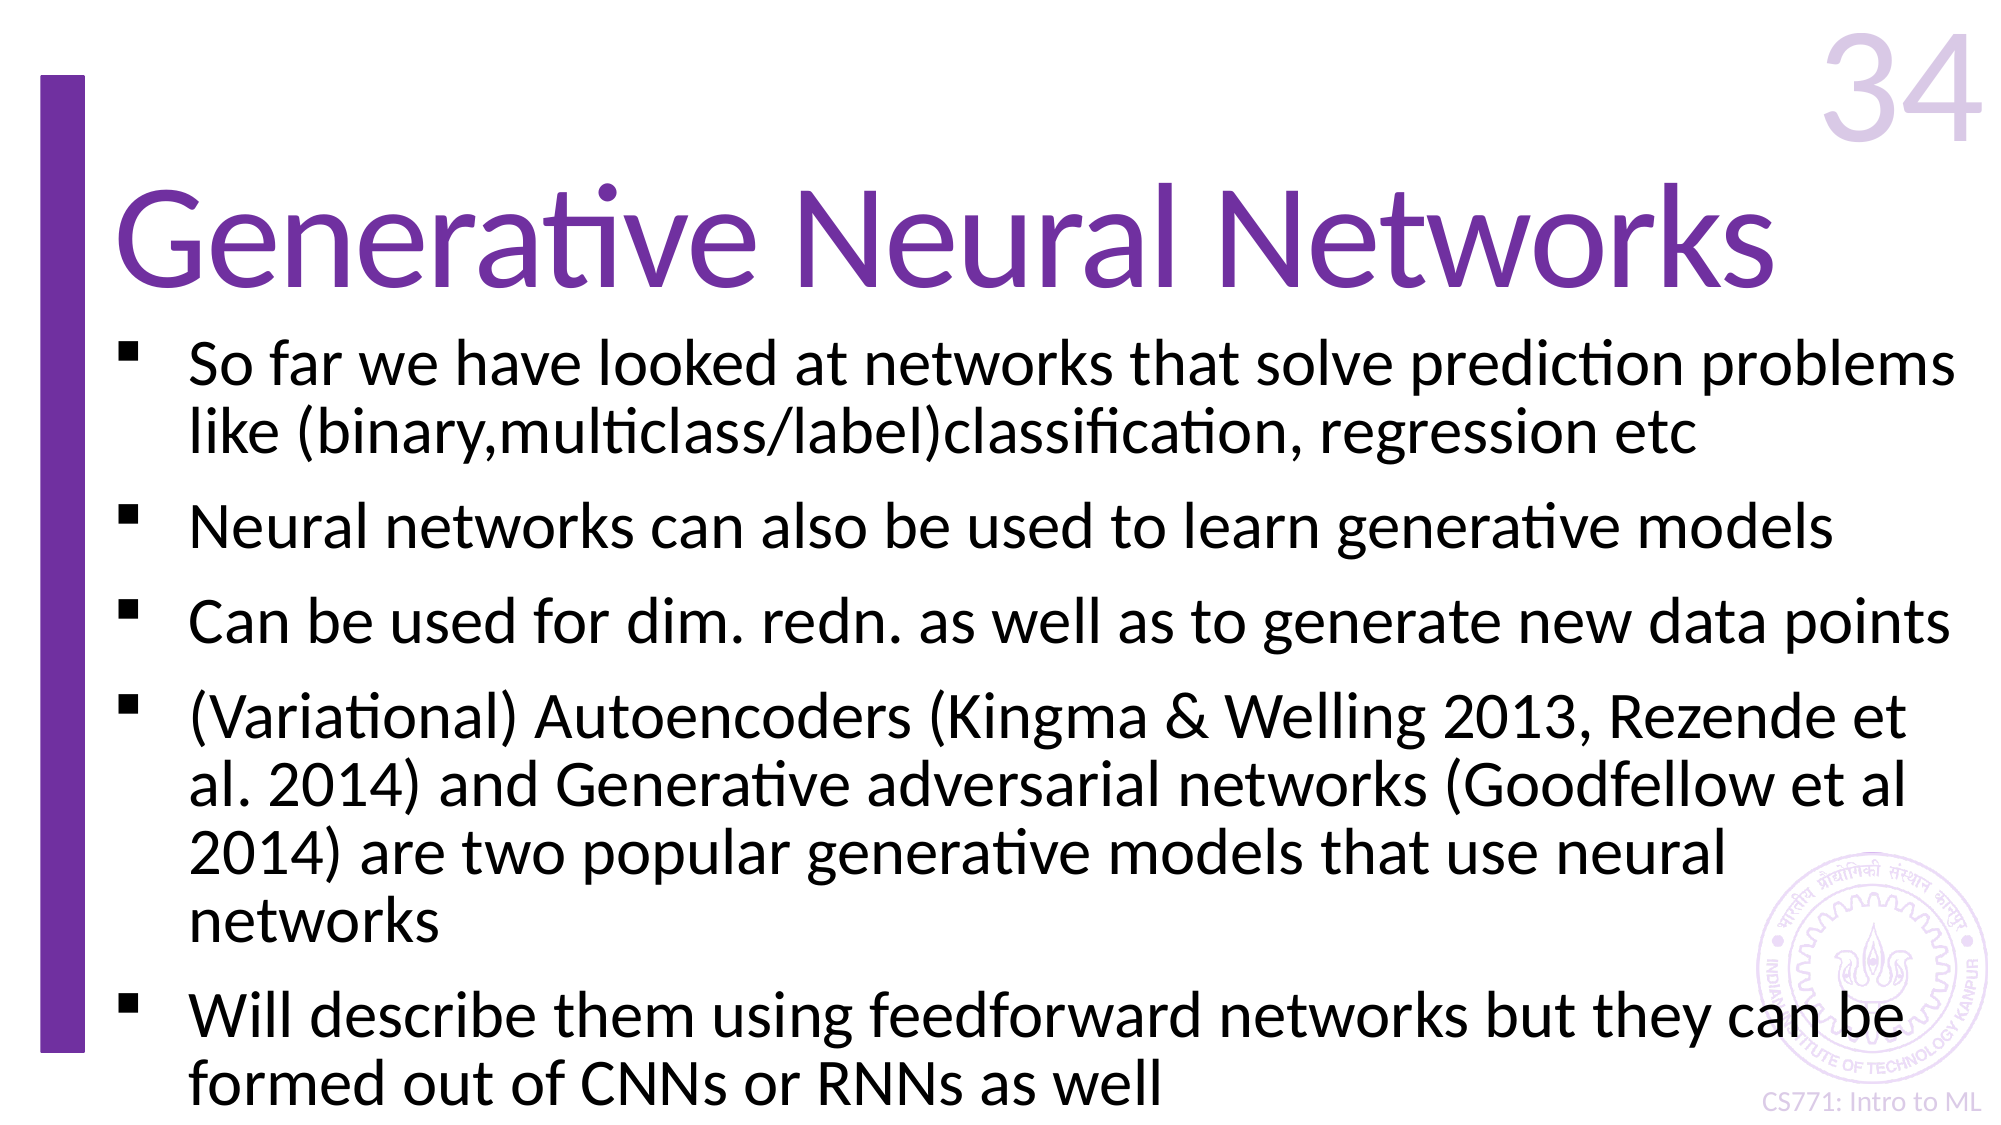

34
# Generative Neural Networks
So far we have looked at networks that solve prediction problems like (binary,multiclass/label)classification, regression etc
Neural networks can also be used to learn generative models
Can be used for dim. redn. as well as to generate new data points
(Variational) Autoencoders (Kingma & Welling 2013, Rezende et al. 2014) and Generative adversarial networks (Goodfellow et al 2014) are two popular generative models that use neural networks
Will describe them using feedforward networks but they can be formed out of CNNs or RNNs as well